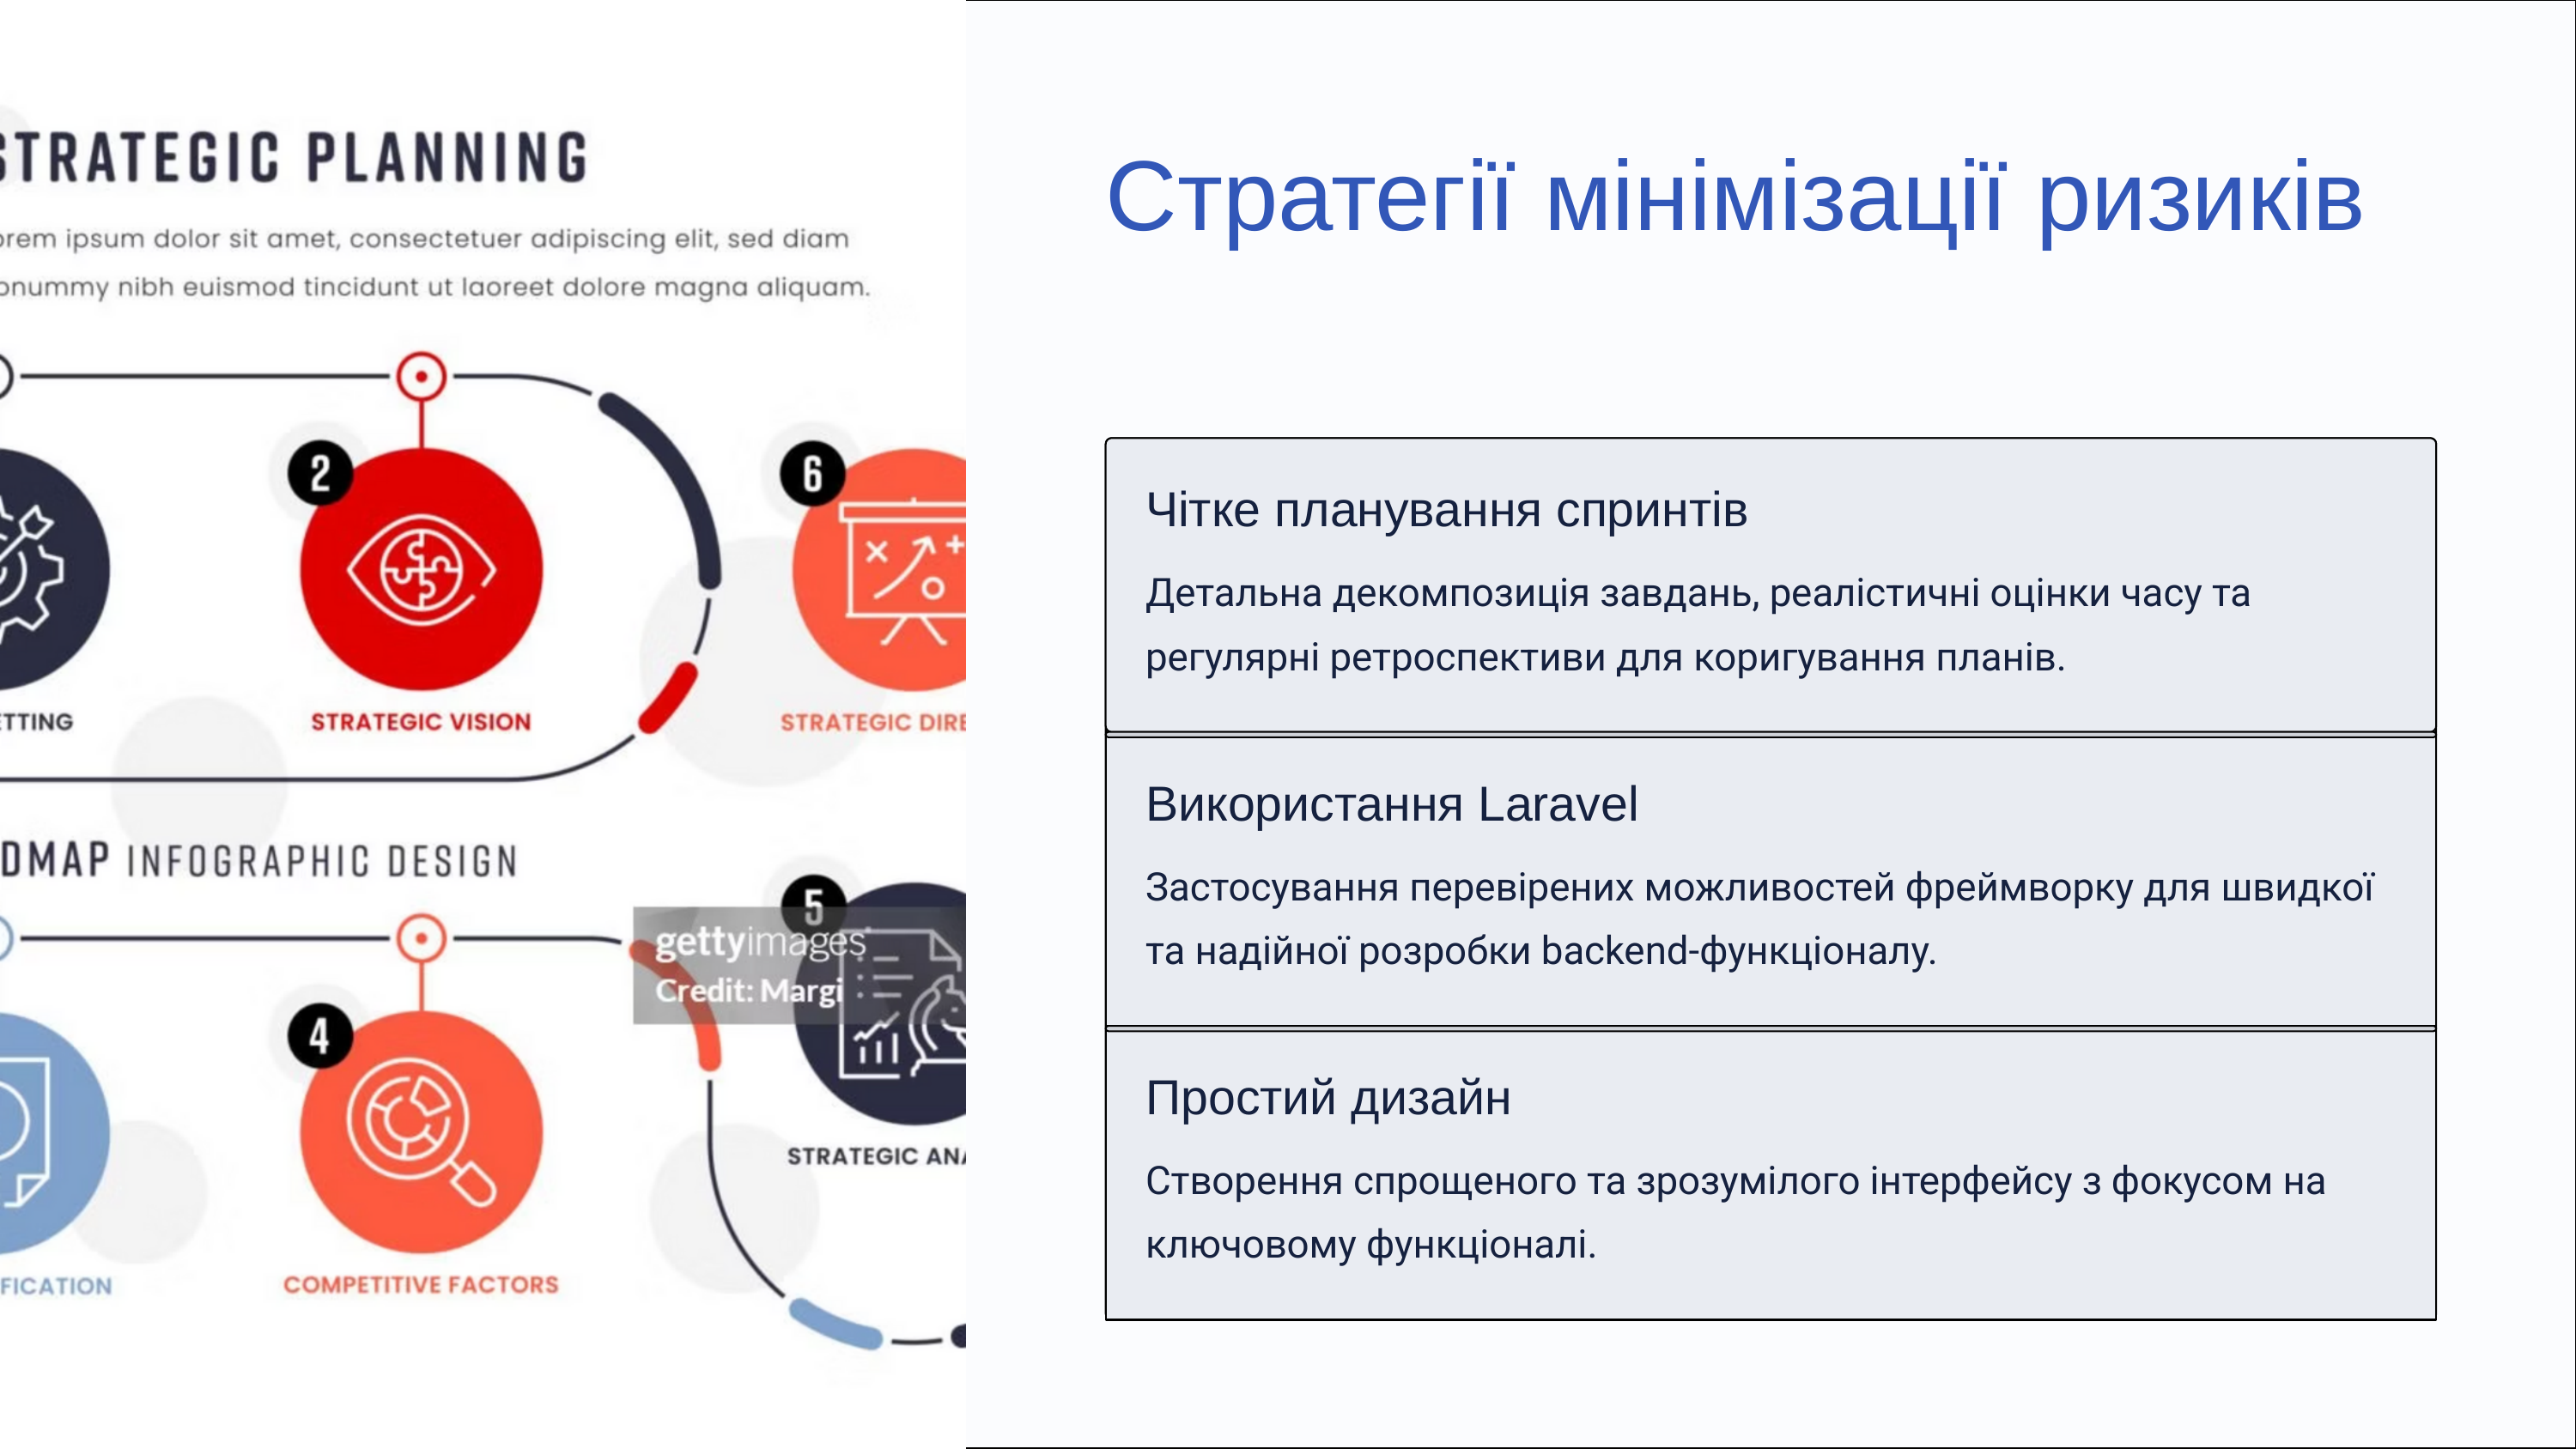

Стратегії мінімізації ризиків

Чітке планування спринтів
Детальна декомпозиція завдань, реалістичні оцінки часу та регулярні ретроспективи для коригування планів.

Використання Laravel
Застосування перевірених можливостей фреймворку для швидкої та надійної розробки backend-функціоналу.

Простий дизайн
Створення спрощеного та зрозумілого інтерфейсу з фокусом на ключовому функціоналі.